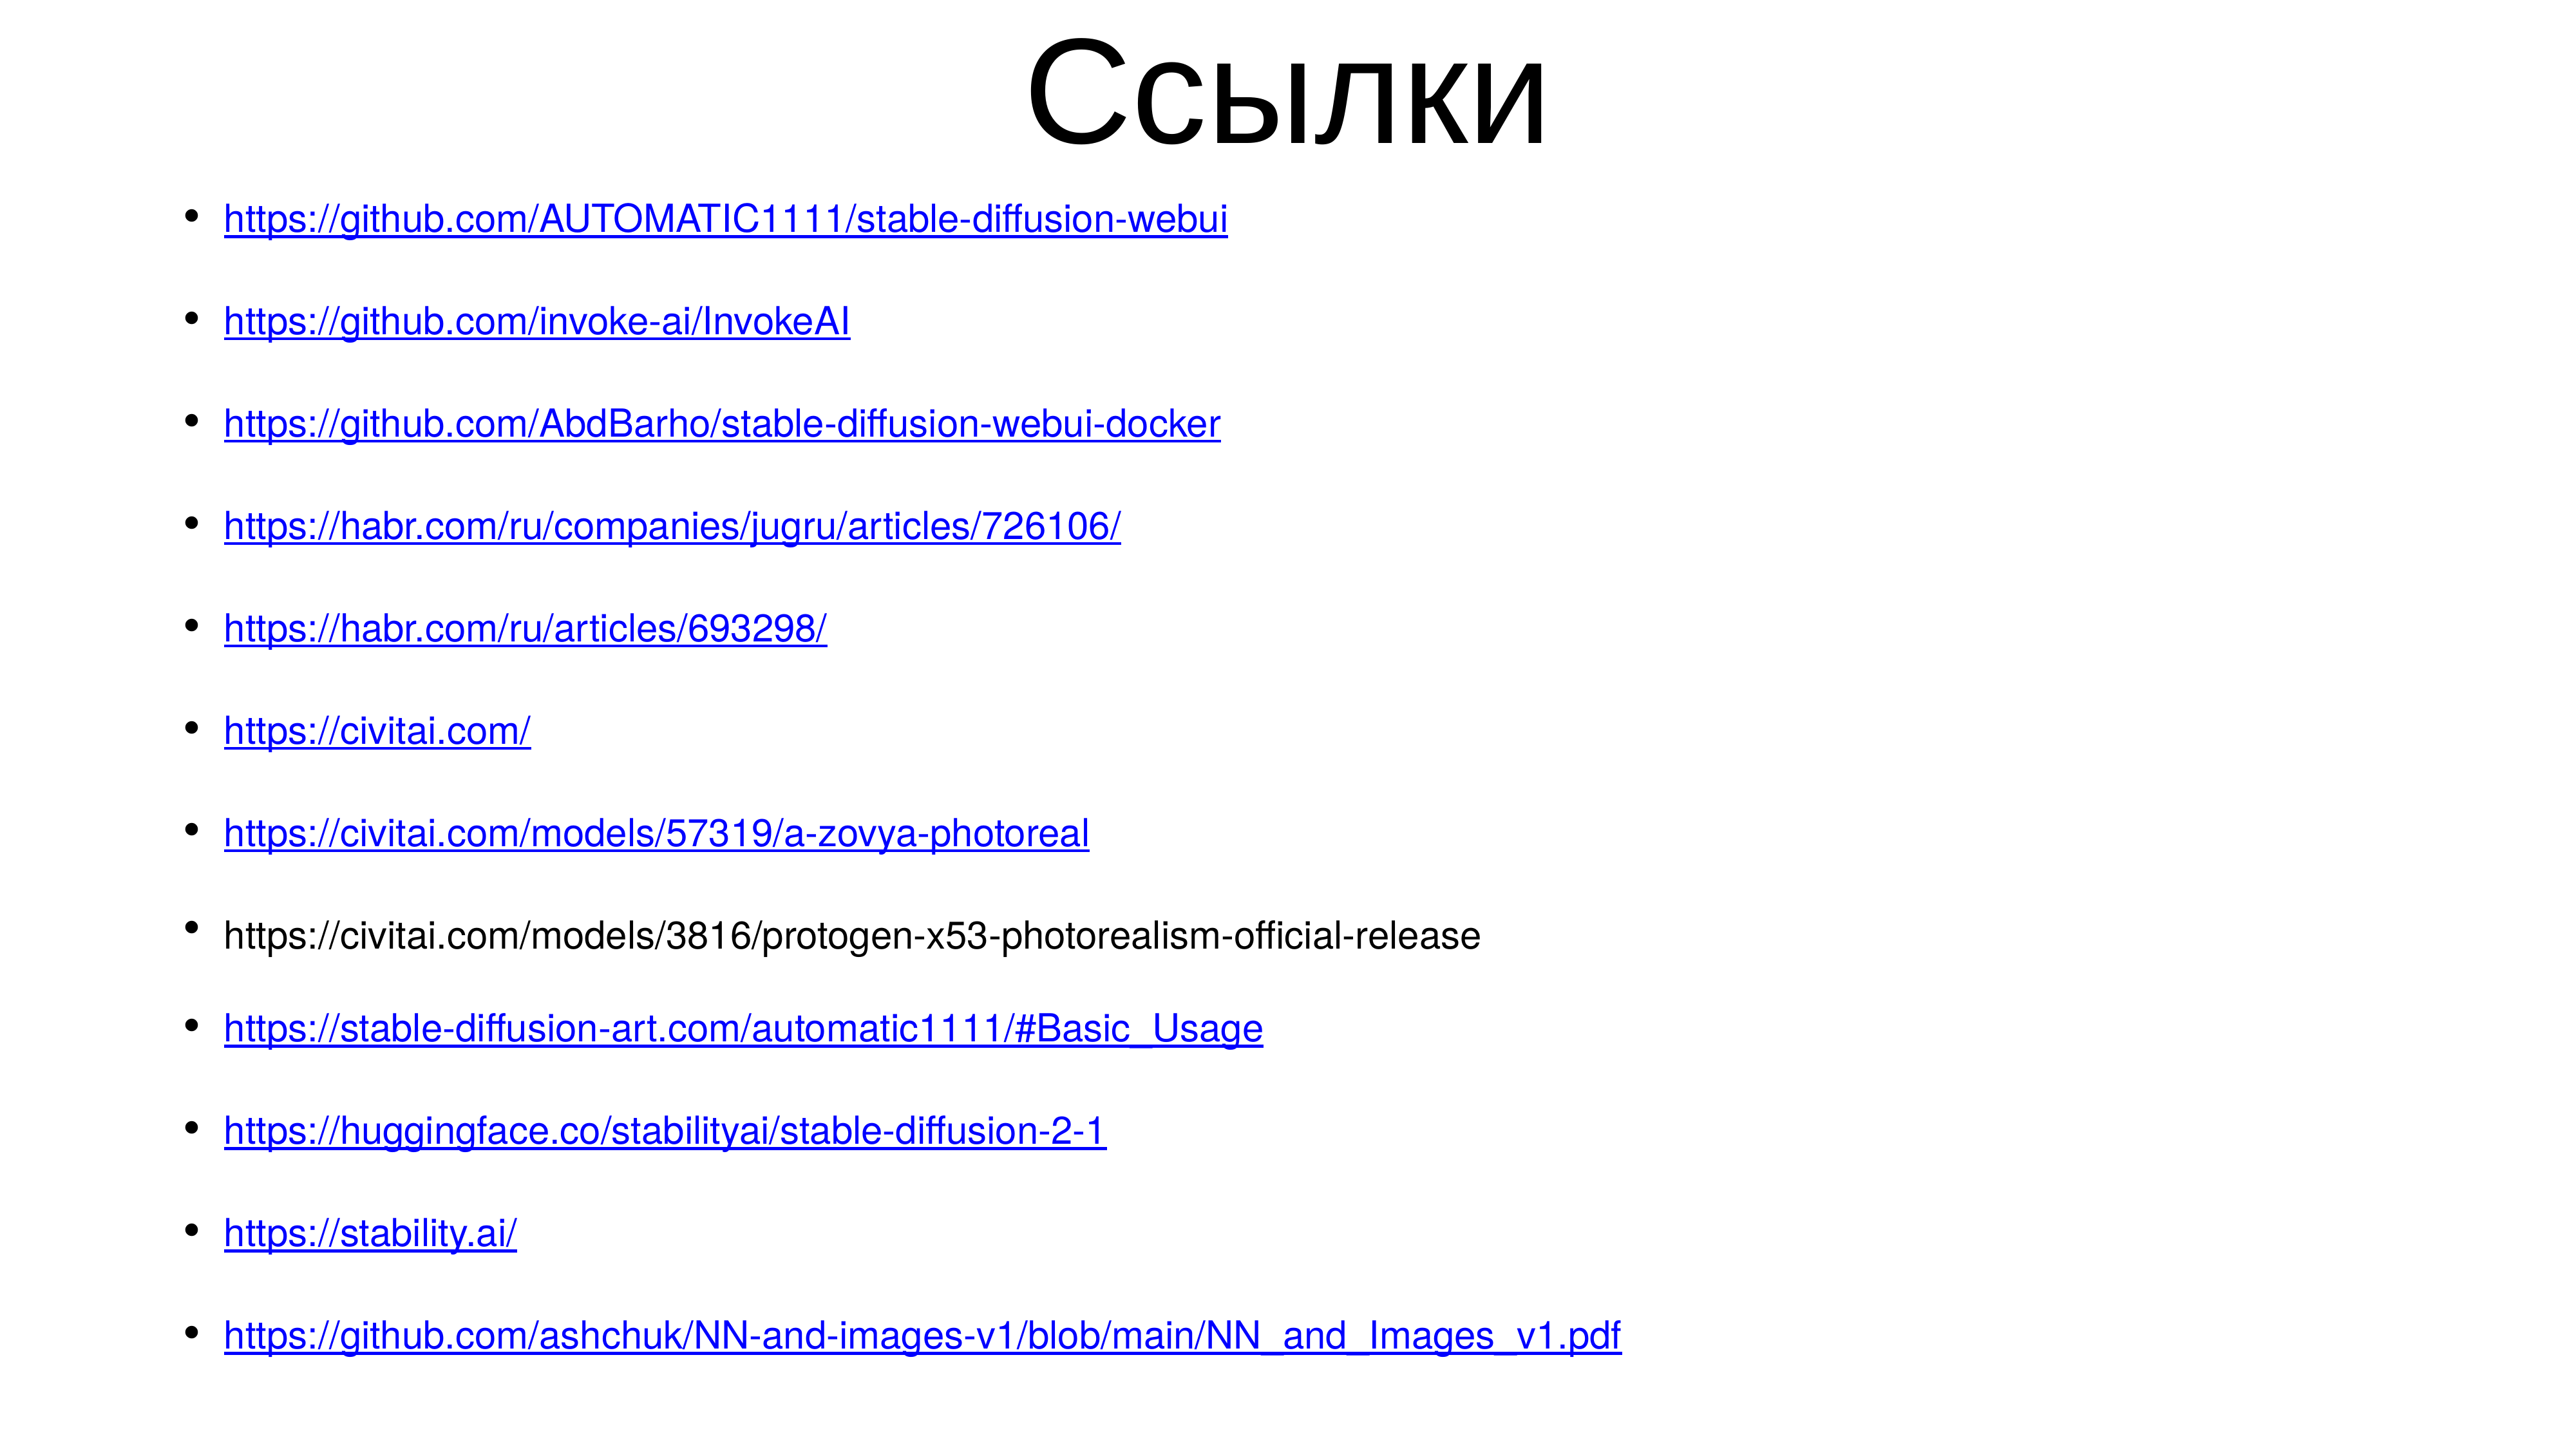

# Ссылки
https://github.com/AUTOMATIC1111/stable-diffusion-webui
https://github.com/invoke-ai/InvokeAI
https://github.com/AbdBarho/stable-diffusion-webui-docker
https://habr.com/ru/companies/jugru/articles/726106/
https://habr.com/ru/articles/693298/
https://civitai.com/
https://civitai.com/models/57319/a-zovya-photoreal
https://civitai.com/models/3816/protogen-x53-photorealism-official-release
https://stable-diffusion-art.com/automatic1111/#Basic_Usage
https://huggingface.co/stabilityai/stable-diffusion-2-1
https://stability.ai/
https://github.com/ashchuk/NN-and-images-v1/blob/main/NN_and_Images_v1.pdf